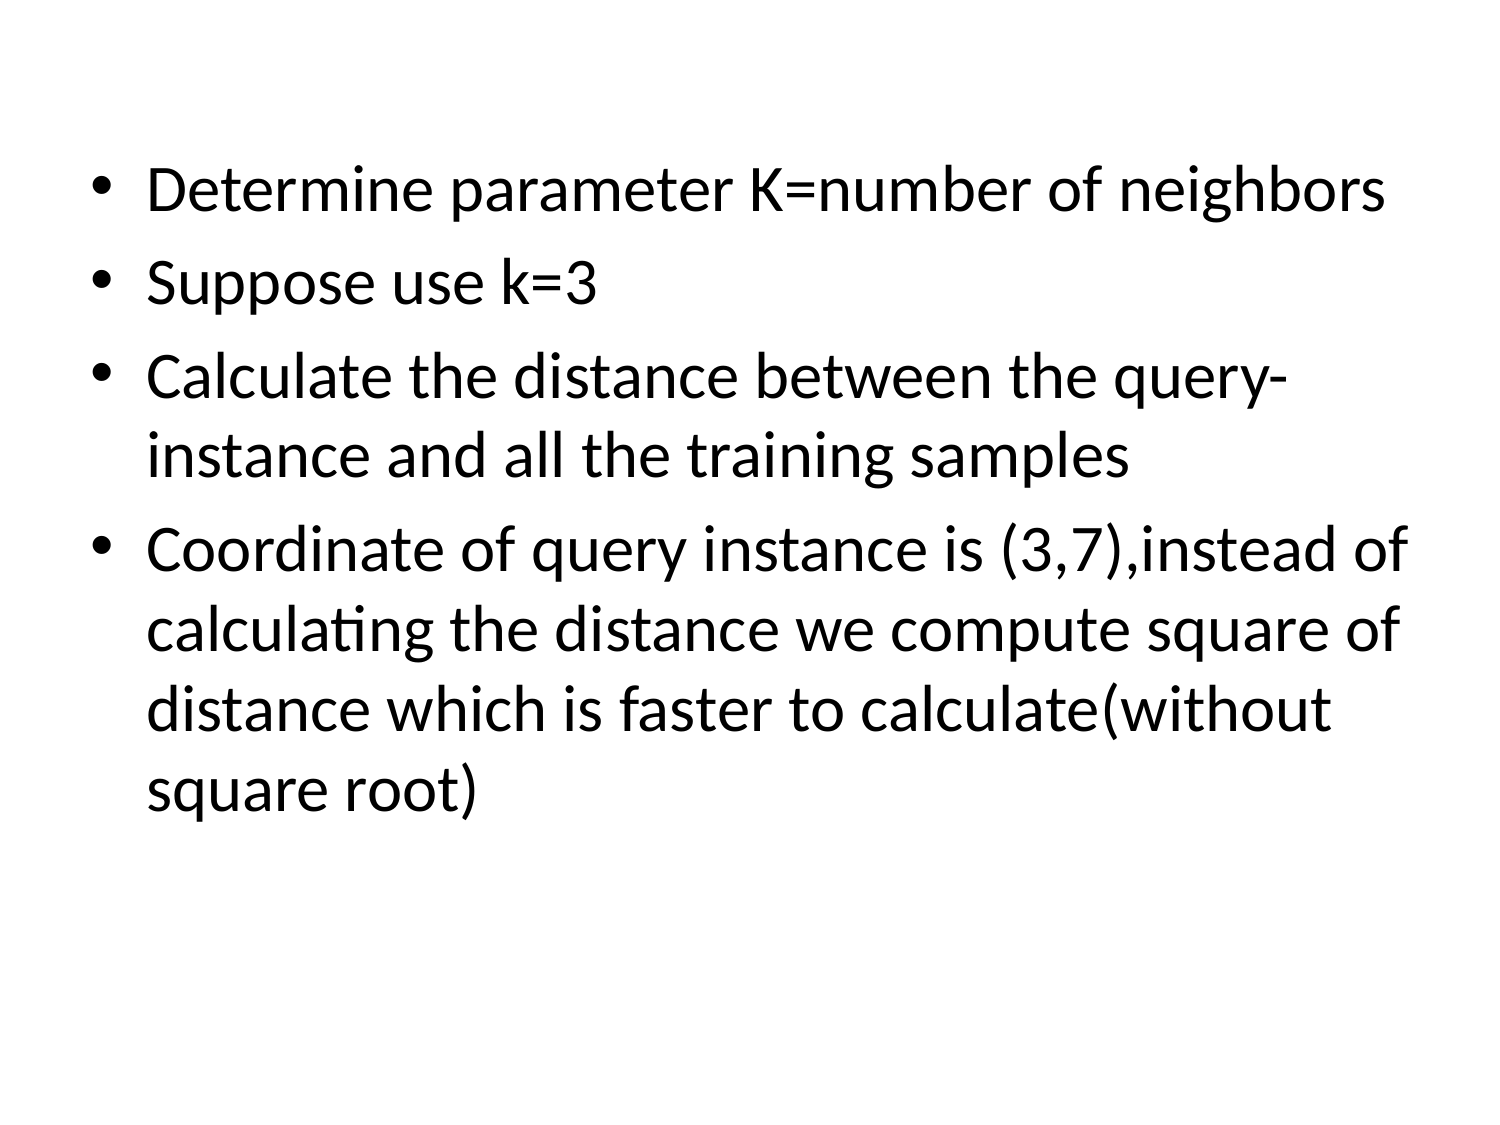

Determine parameter K=number of neighbors
Suppose use k=3
Calculate the distance between the query-instance and all the training samples
Coordinate of query instance is (3,7),instead of calculating the distance we compute square of distance which is faster to calculate(without square root)